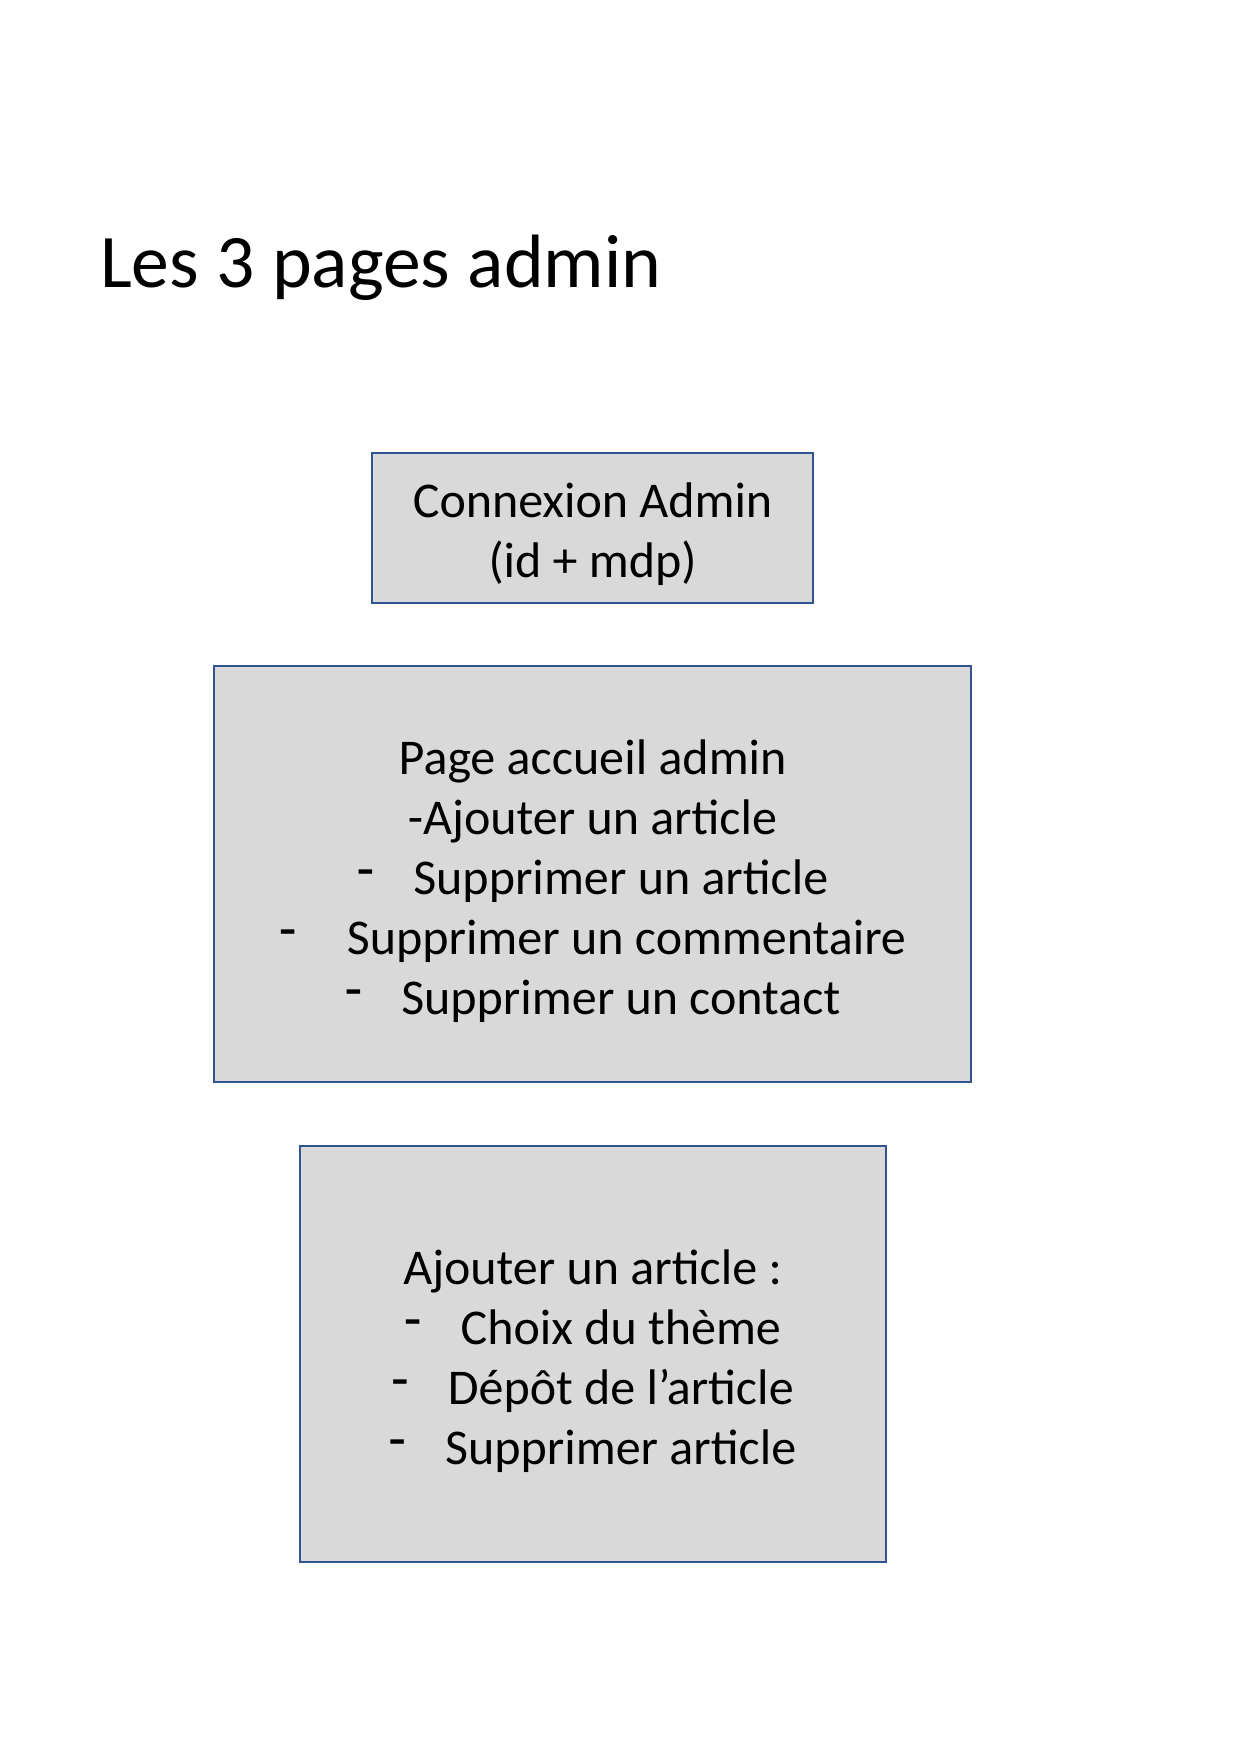

# Les 3 pages admin
Connexion Admin (id + mdp)
Page accueil admin
-Ajouter un article
Supprimer un article
 Supprimer un commentaire
Supprimer un contact
Ajouter un article :
Choix du thème
Dépôt de l’article
Supprimer article